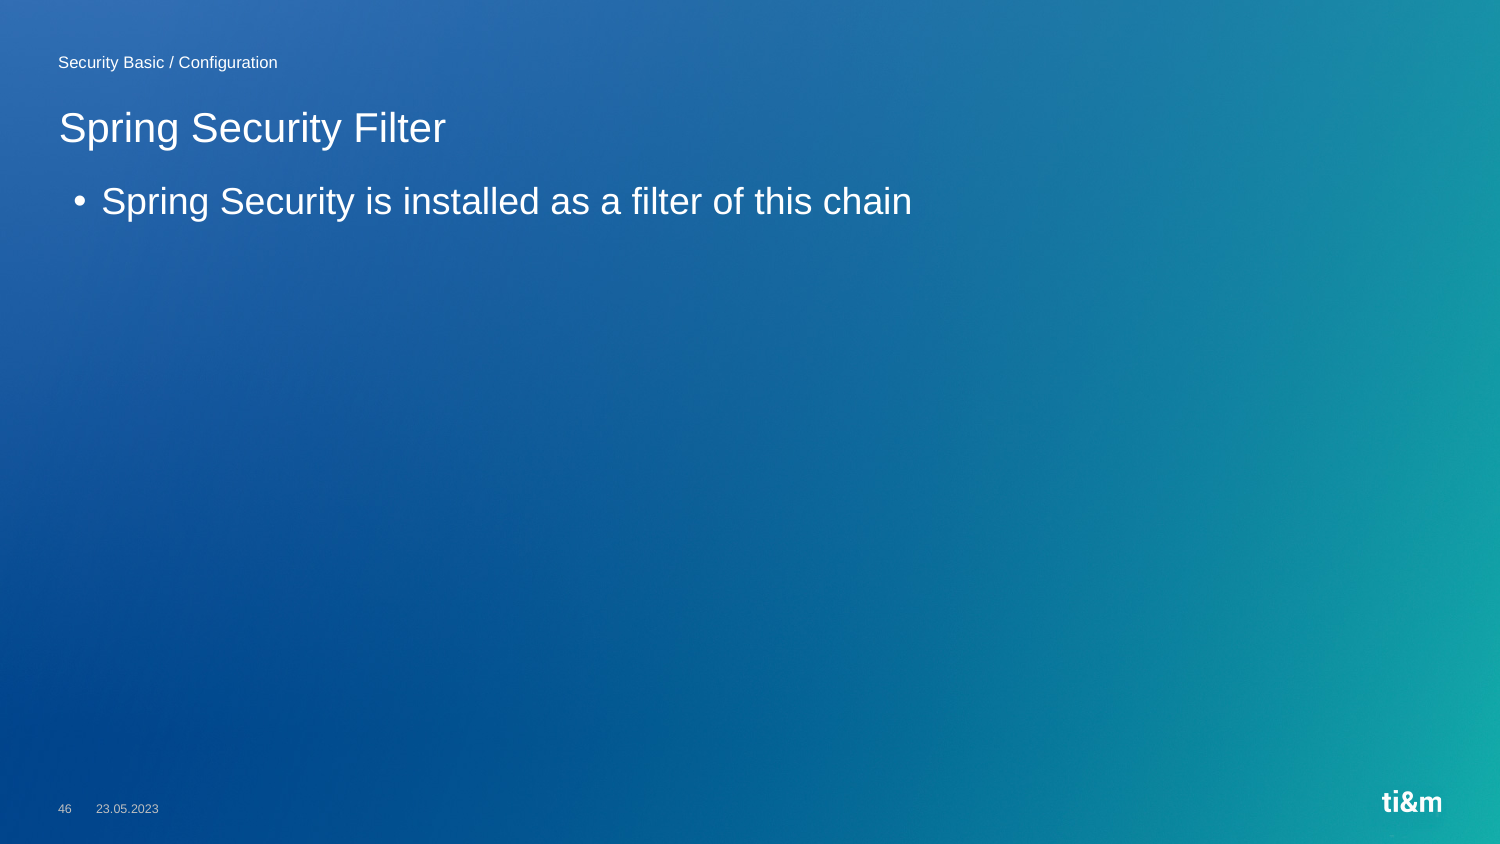

Security Basic / Configuration
# Spring Security Filter
Spring Security is installed as a filter of this chain

46
23.05.2023